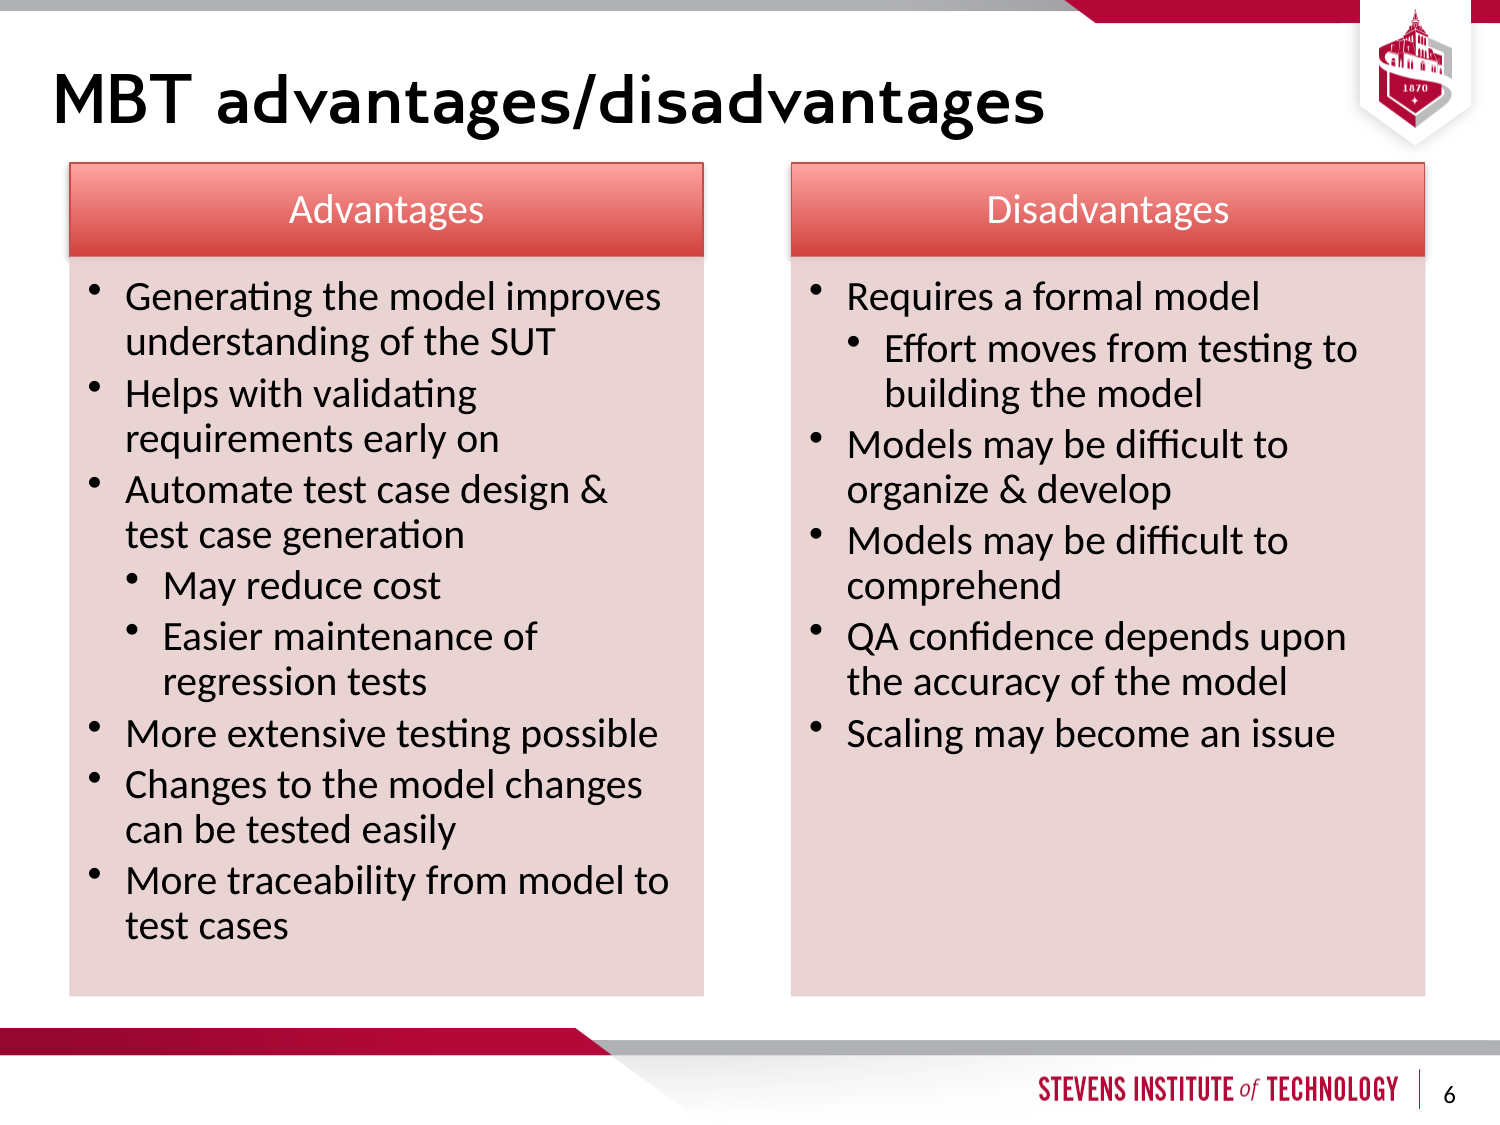

# MBT advantages/disadvantages
Advantages
Generating the model improves understanding of the SUT
Helps with validating requirements early on
Automate test case design & test case generation
May reduce cost
Easier maintenance of regression tests
More extensive testing possible
Changes to the model changes can be tested easily
More traceability from model to test cases
Disadvantages
Requires a formal model
Effort moves from testing to building the model
Models may be difficult to organize & develop
Models may be difficult to comprehend
QA confidence depends upon the accuracy of the model
Scaling may become an issue
6